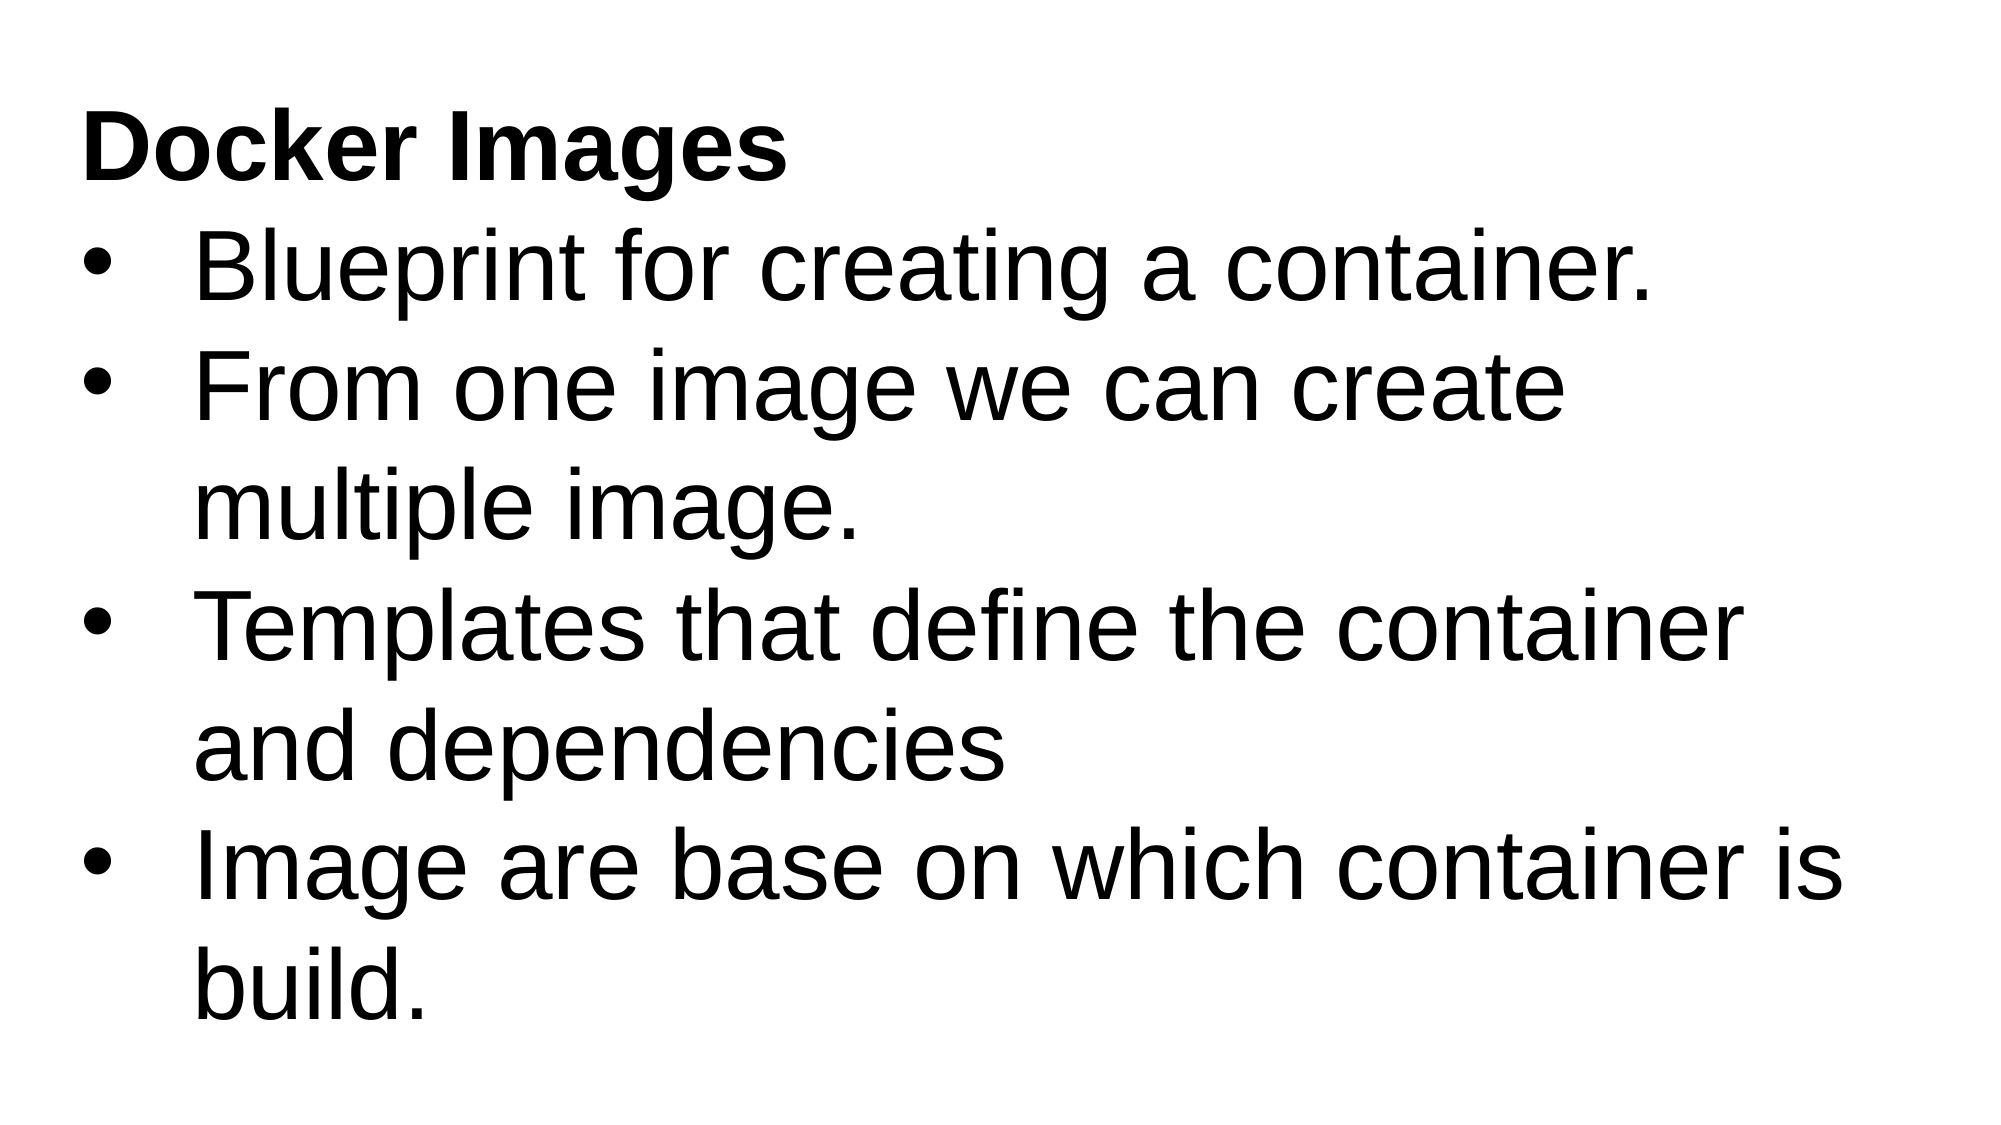

Docker Images
Blueprint for creating a container.
From one image we can create multiple image.
Templates that define the container and dependencies
Image are base on which container is build.